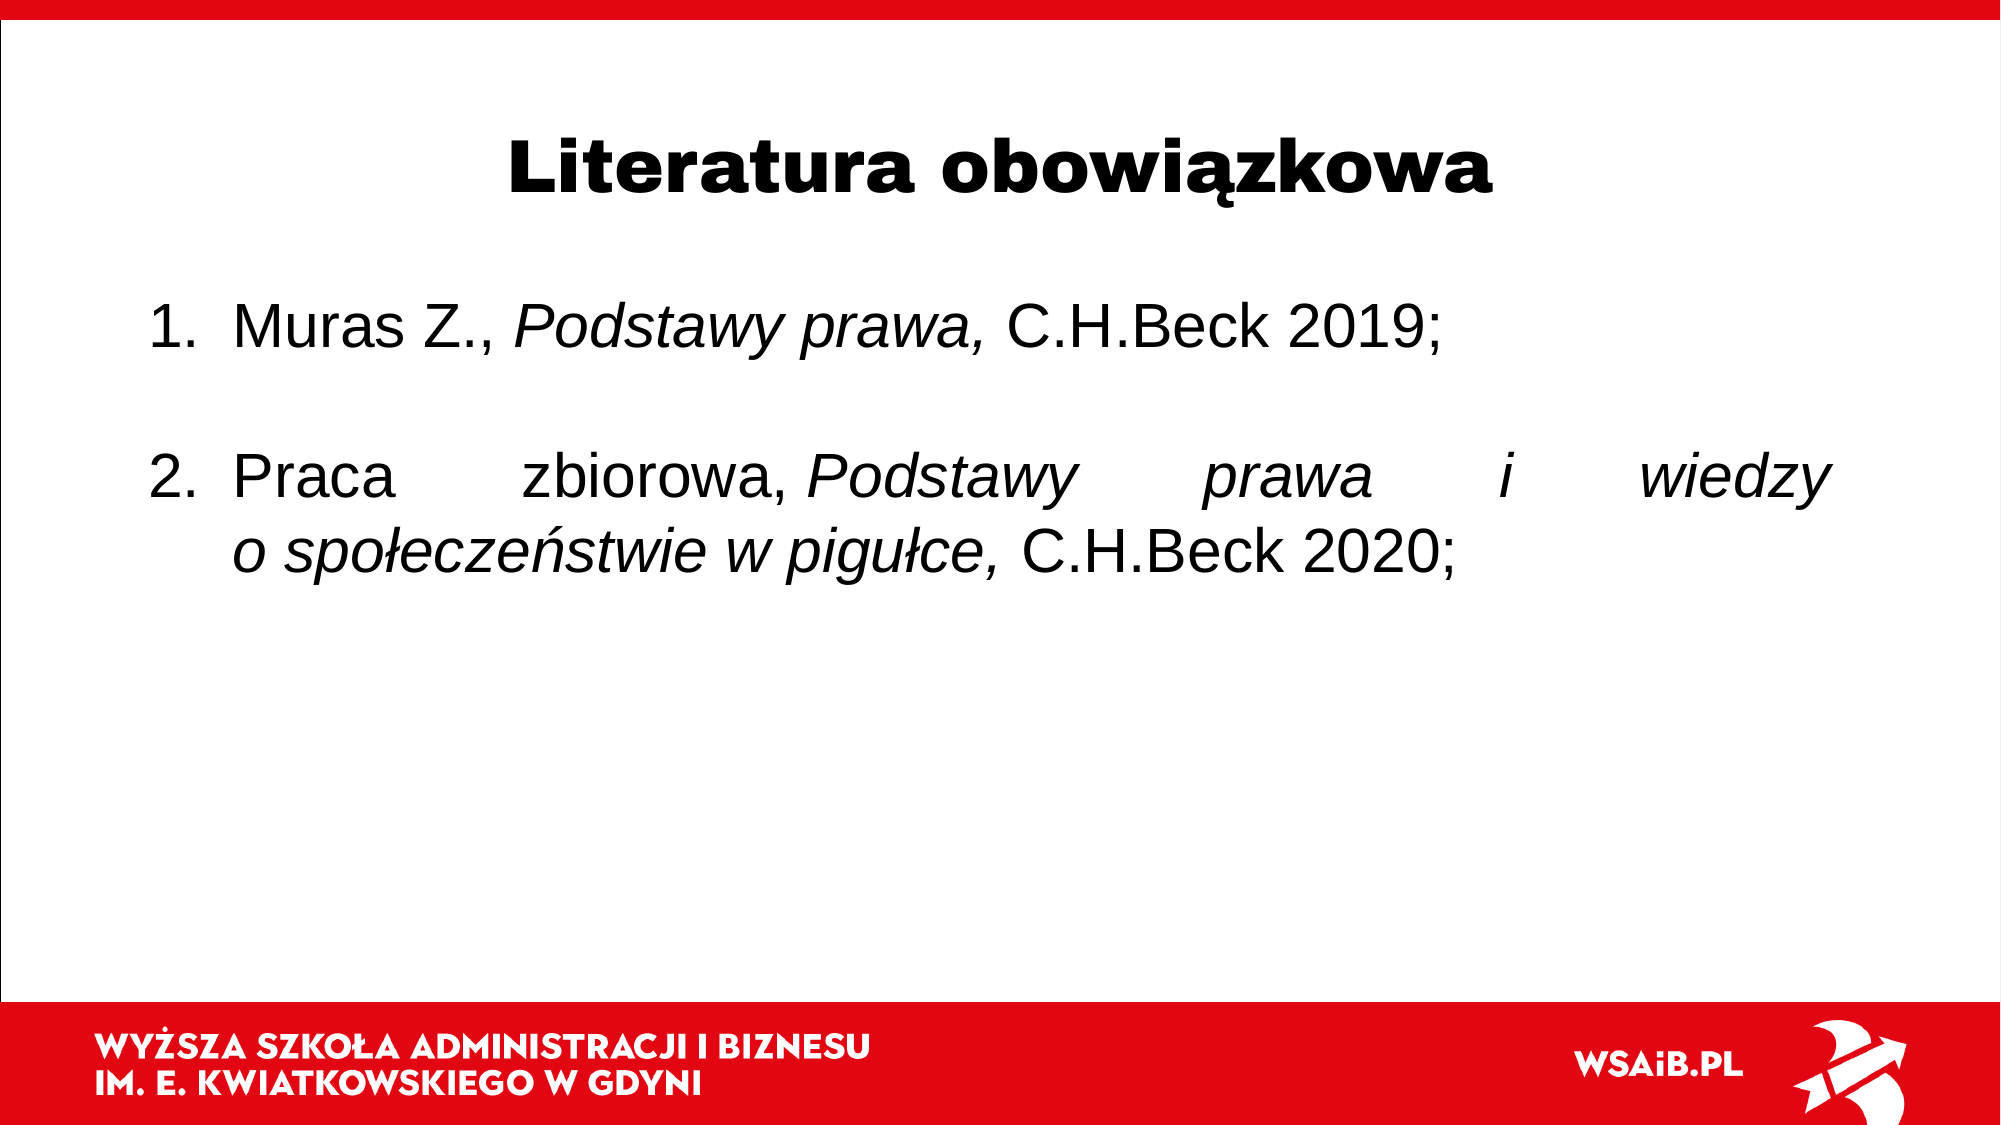

# Literatura obowiązkowa
Muras Z., Podstawy prawa, C.H.Beck 2019;

Praca zbiorowa, Podstawy prawa i wiedzy o społeczeństwie w pigułce, C.H.Beck 2020;